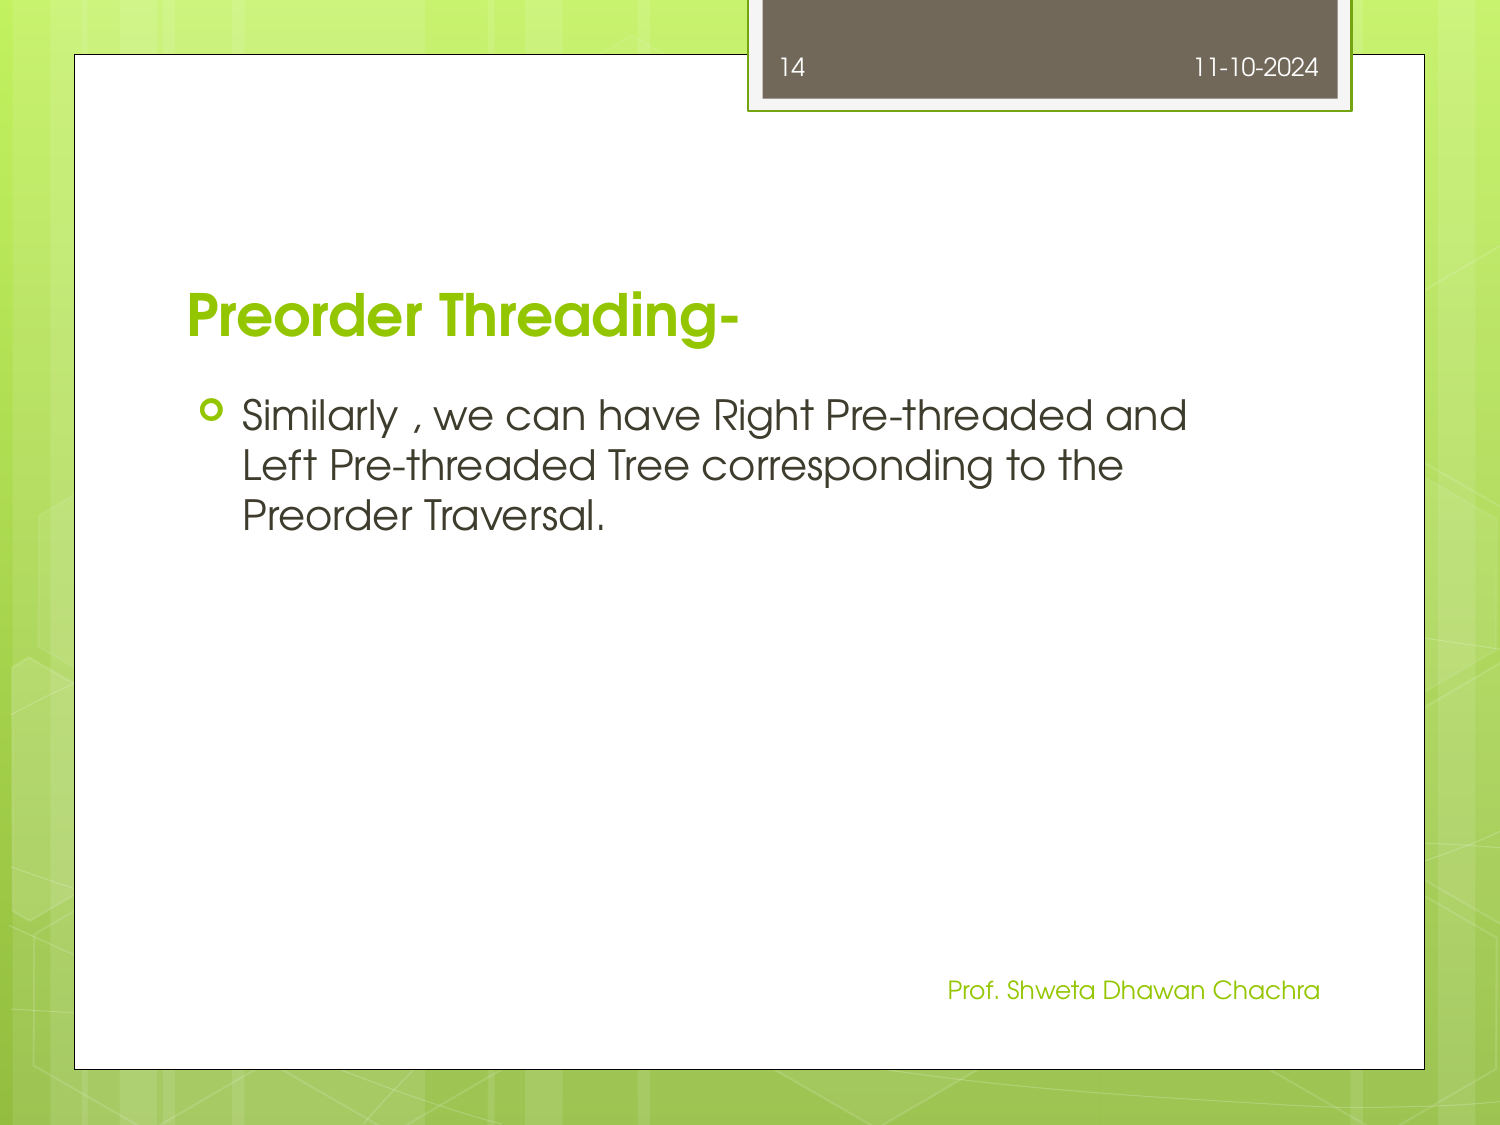

14
11-10-2024
# Preorder Threading-
Similarly , we can have Right Pre-threaded and Left Pre-threaded Tree corresponding to the Preorder Traversal.

Prof. Shweta Dhawan Chachra